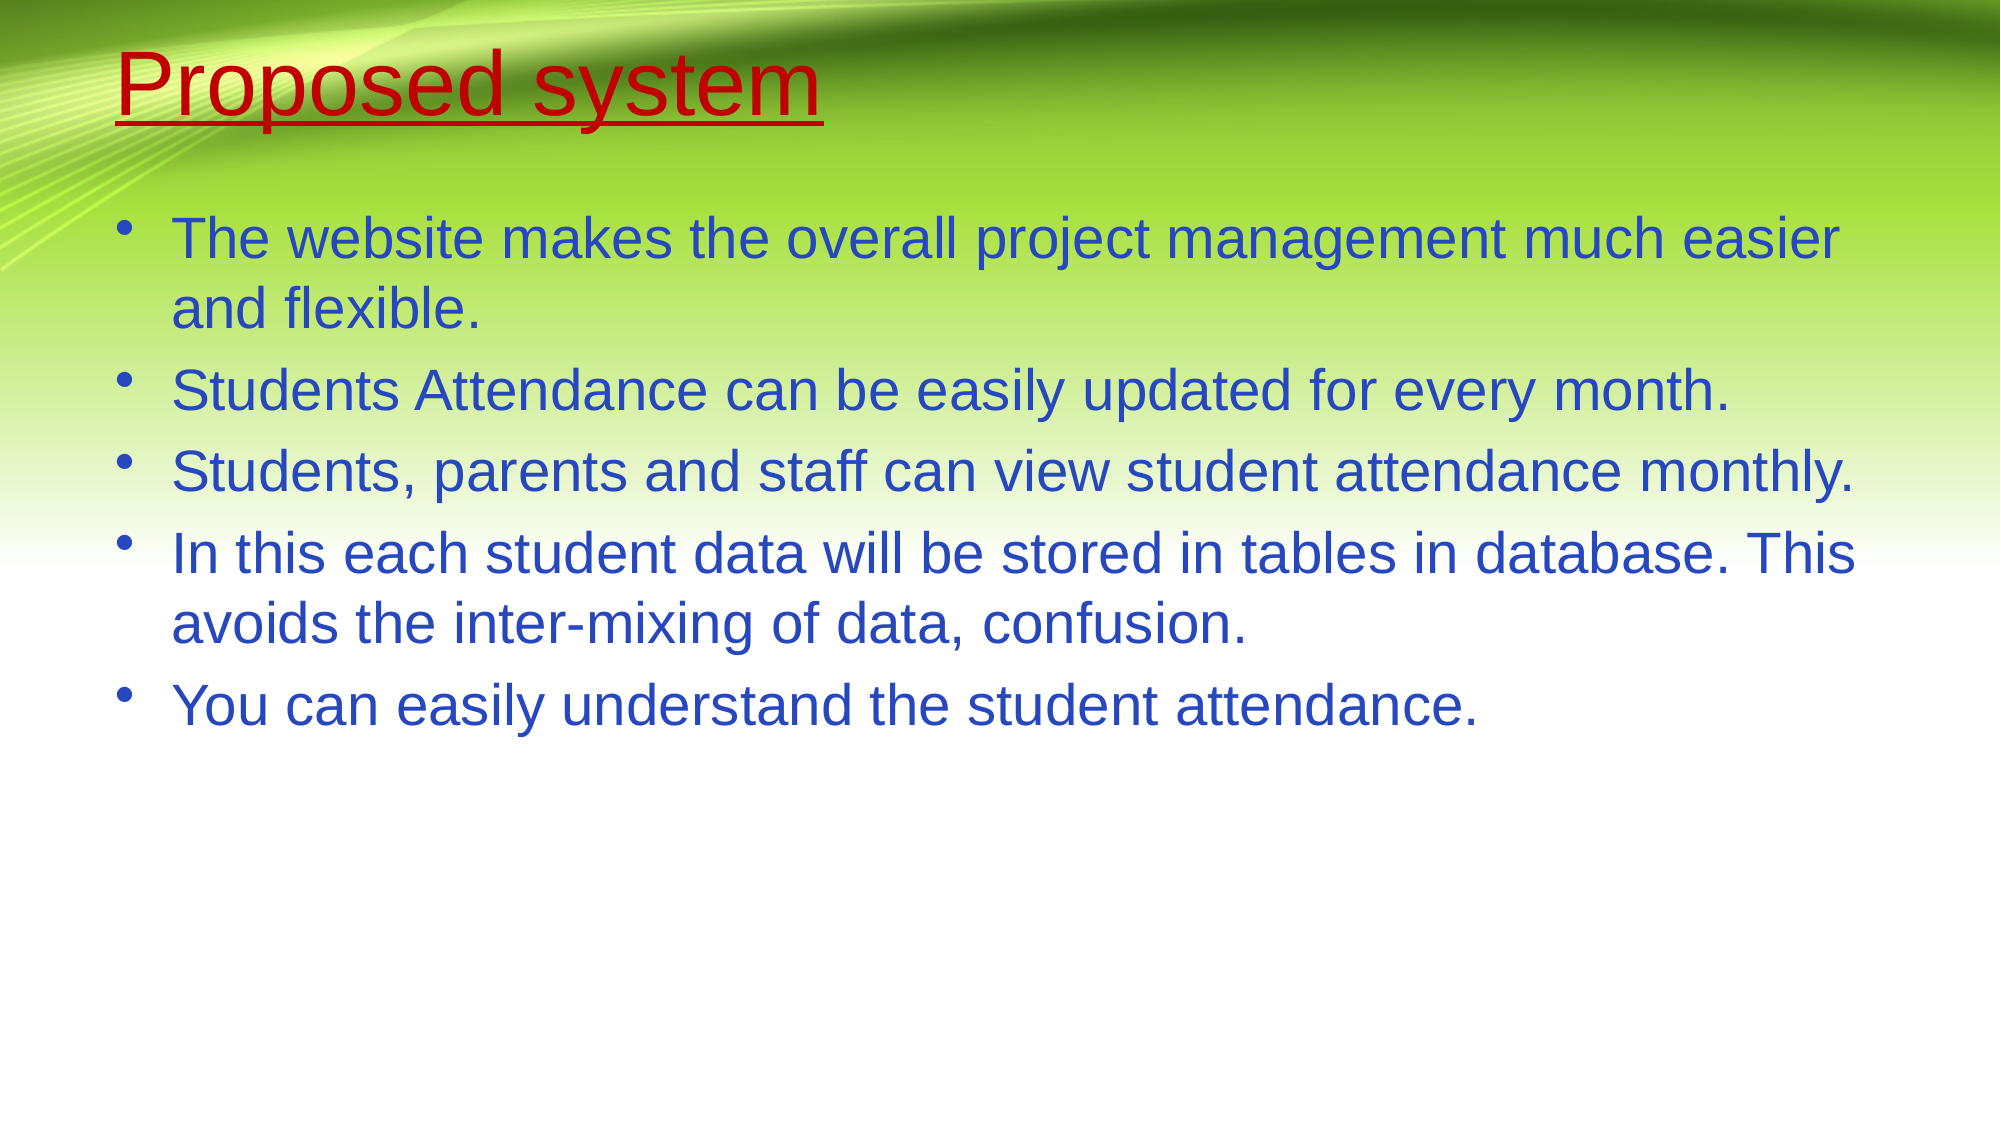

# Proposed system
The website makes the overall project management much easier and flexible.
Students Attendance can be easily updated for every month.
Students, parents and staff can view student attendance monthly.
In this each student data will be stored in tables in database. This avoids the inter-mixing of data, confusion.
You can easily understand the student attendance.